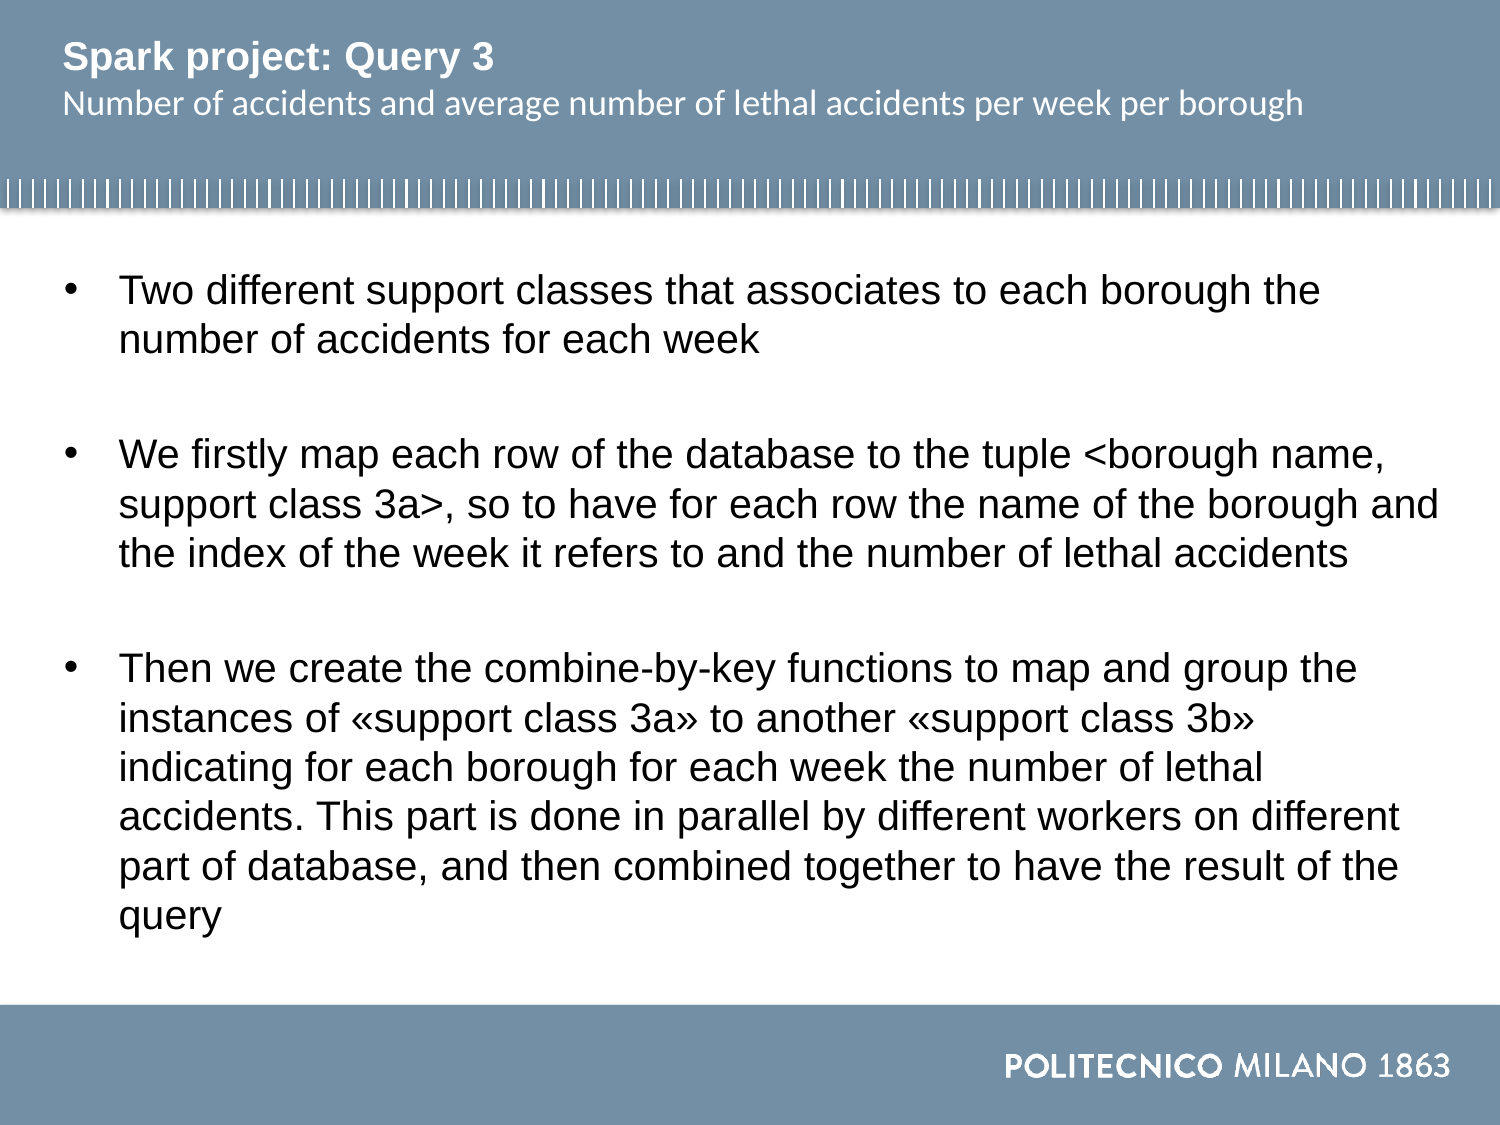

# Spark project: Query 3 Number of accidents and average number of lethal accidents per week per borough
Two different support classes that associates to each borough the number of accidents for each week

We firstly map each row of the database to the tuple <borough name, support class 3a>, so to have for each row the name of the borough and the index of the week it refers to and the number of lethal accidents

Then we create the combine-by-key functions to map and group the instances of «support class 3a» to another «support class 3b» indicating for each borough for each week the number of lethal accidents. This part is done in parallel by different workers on different part of database, and then combined together to have the result of the query